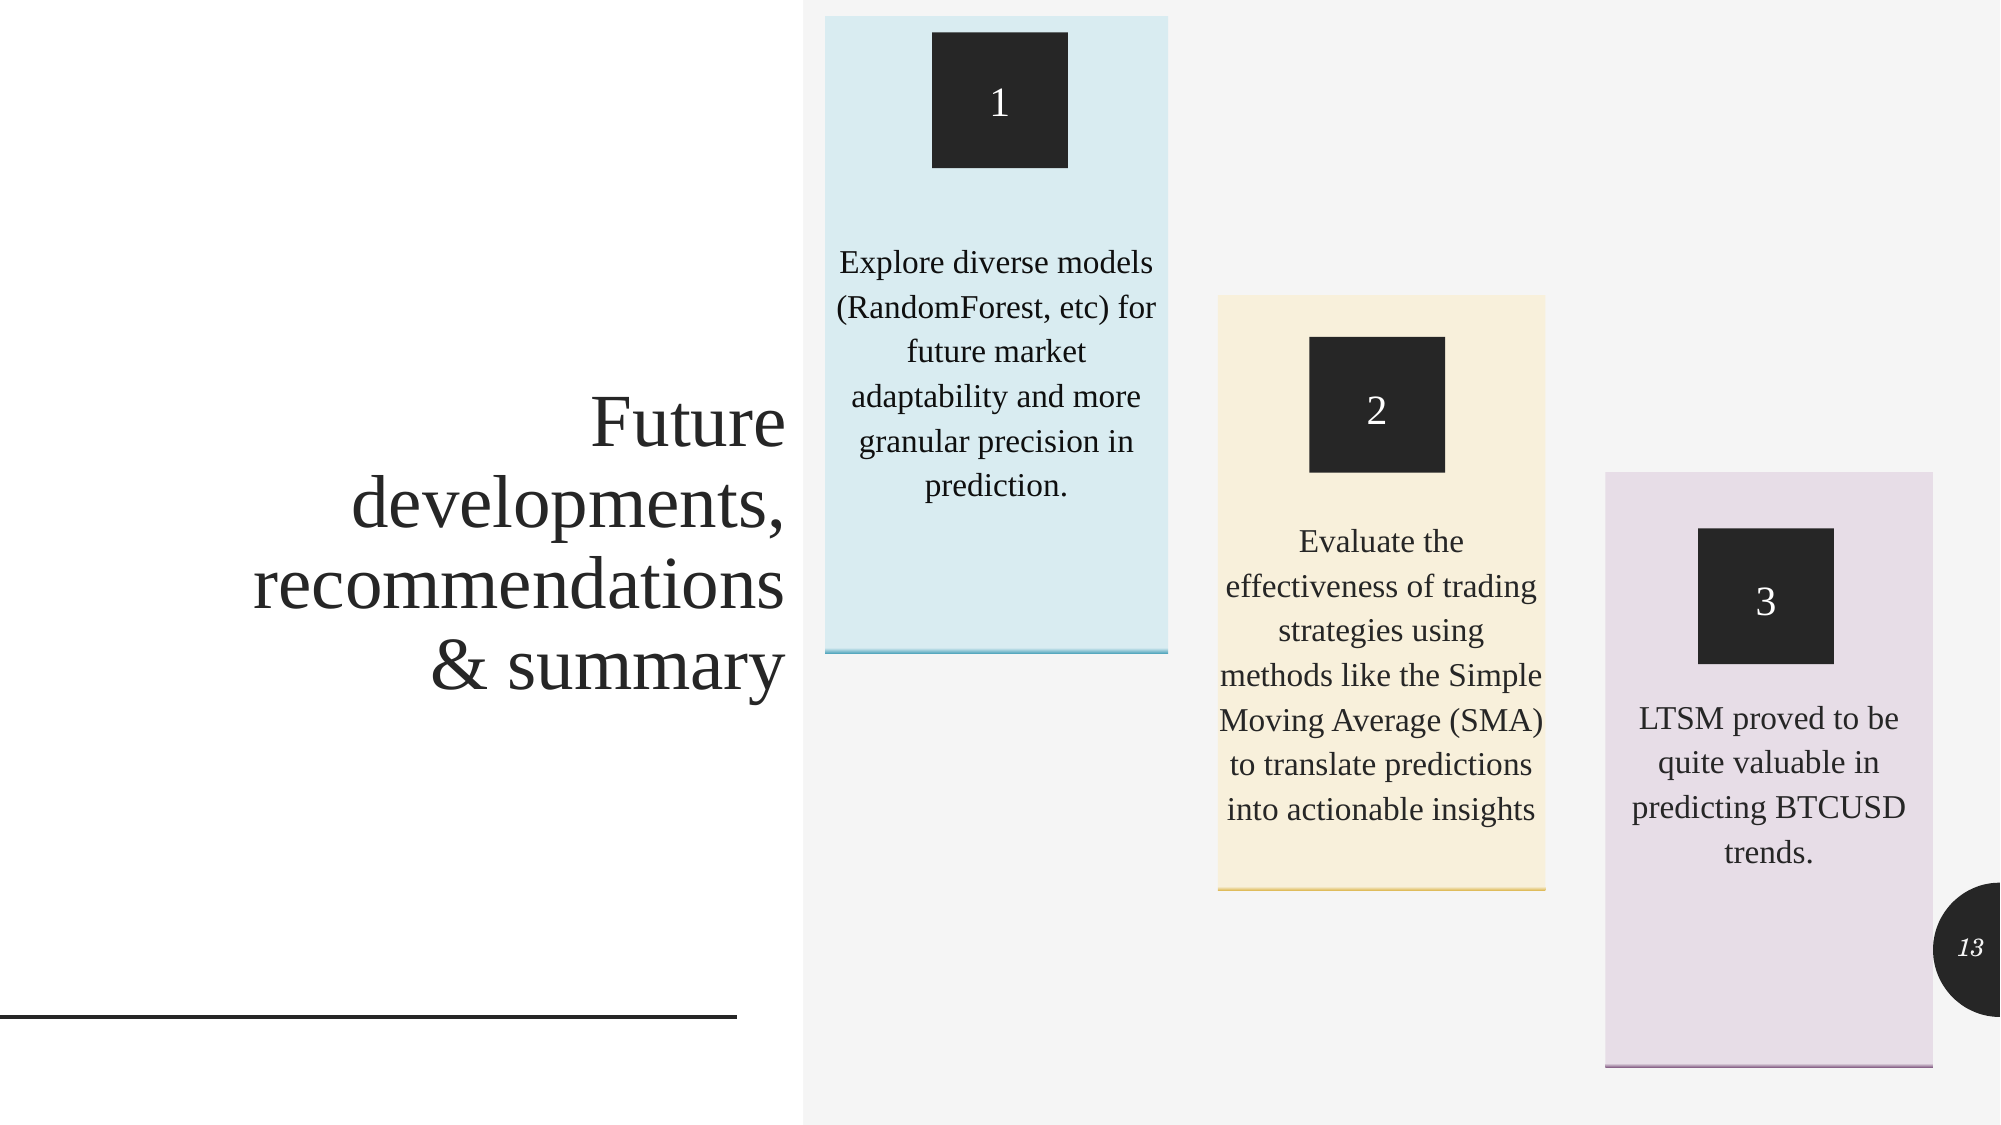

Explore diverse models (RandomForest, etc) for future market adaptability and more granular precision in prediction.
1
Evaluate the effectiveness of trading strategies using methods like the Simple Moving Average (SMA) to translate predictions into actionable insights
2
# Future developments, recommendations & summary
LTSM proved to be quite valuable in predicting BTCUSD trends.
3
13